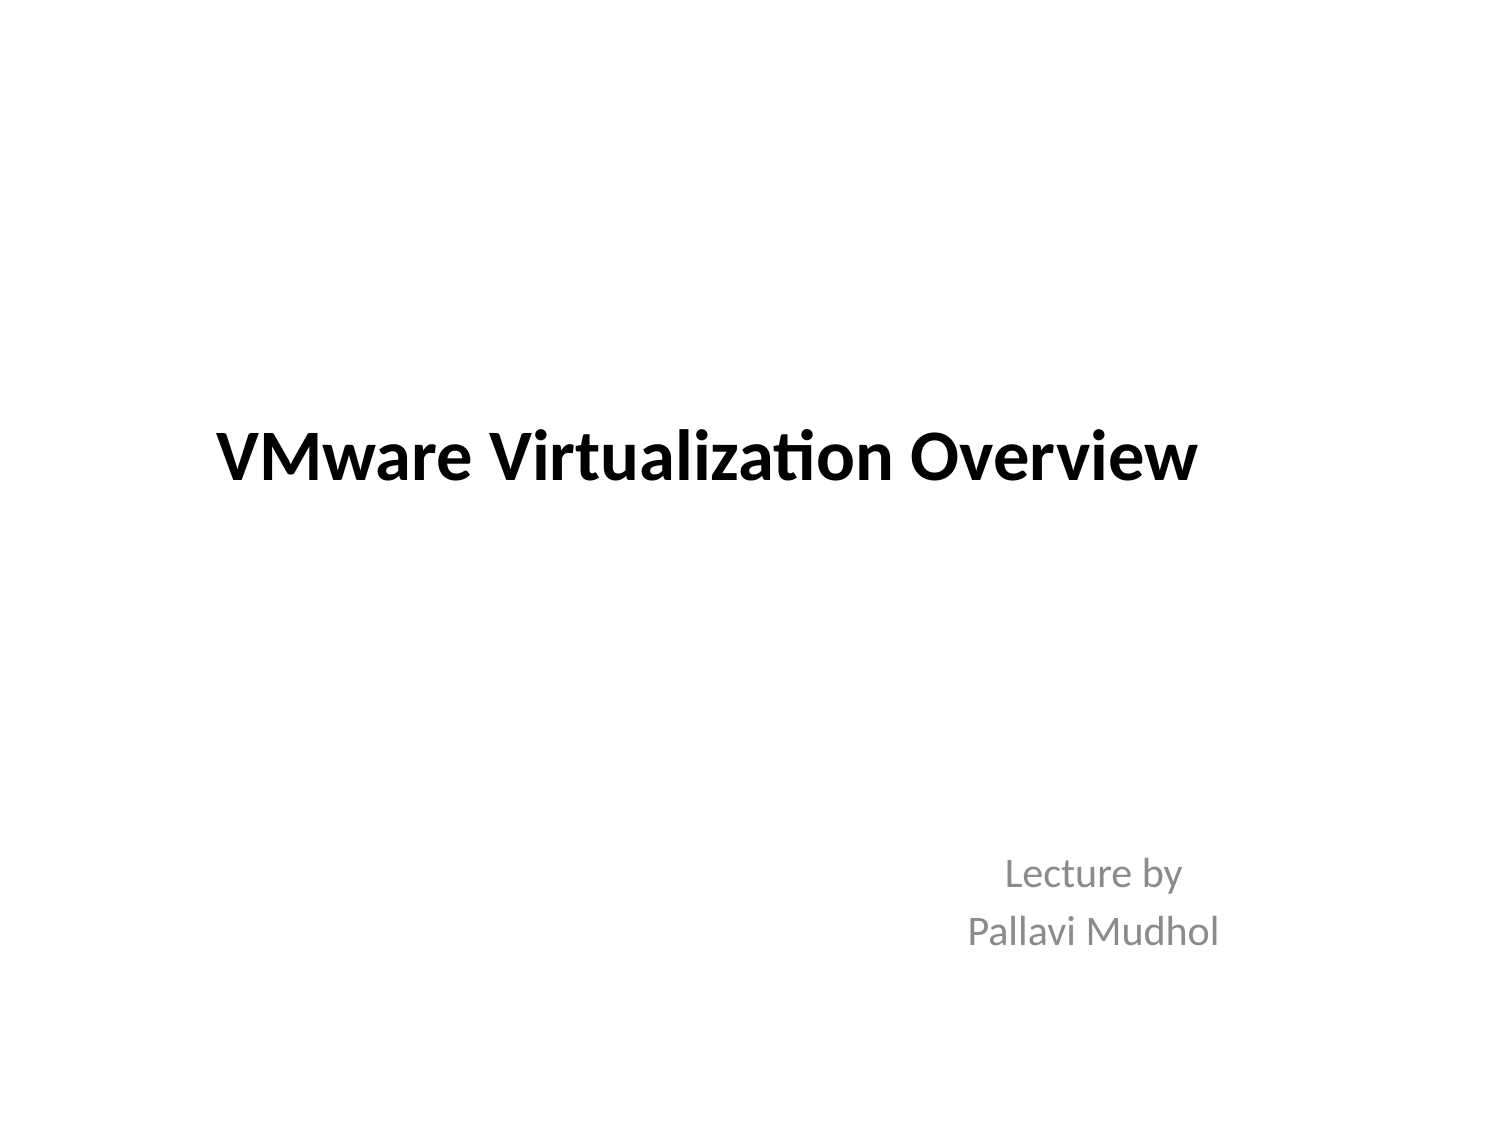

# VMware Virtualization Overview
Lecture by
Pallavi Mudhol